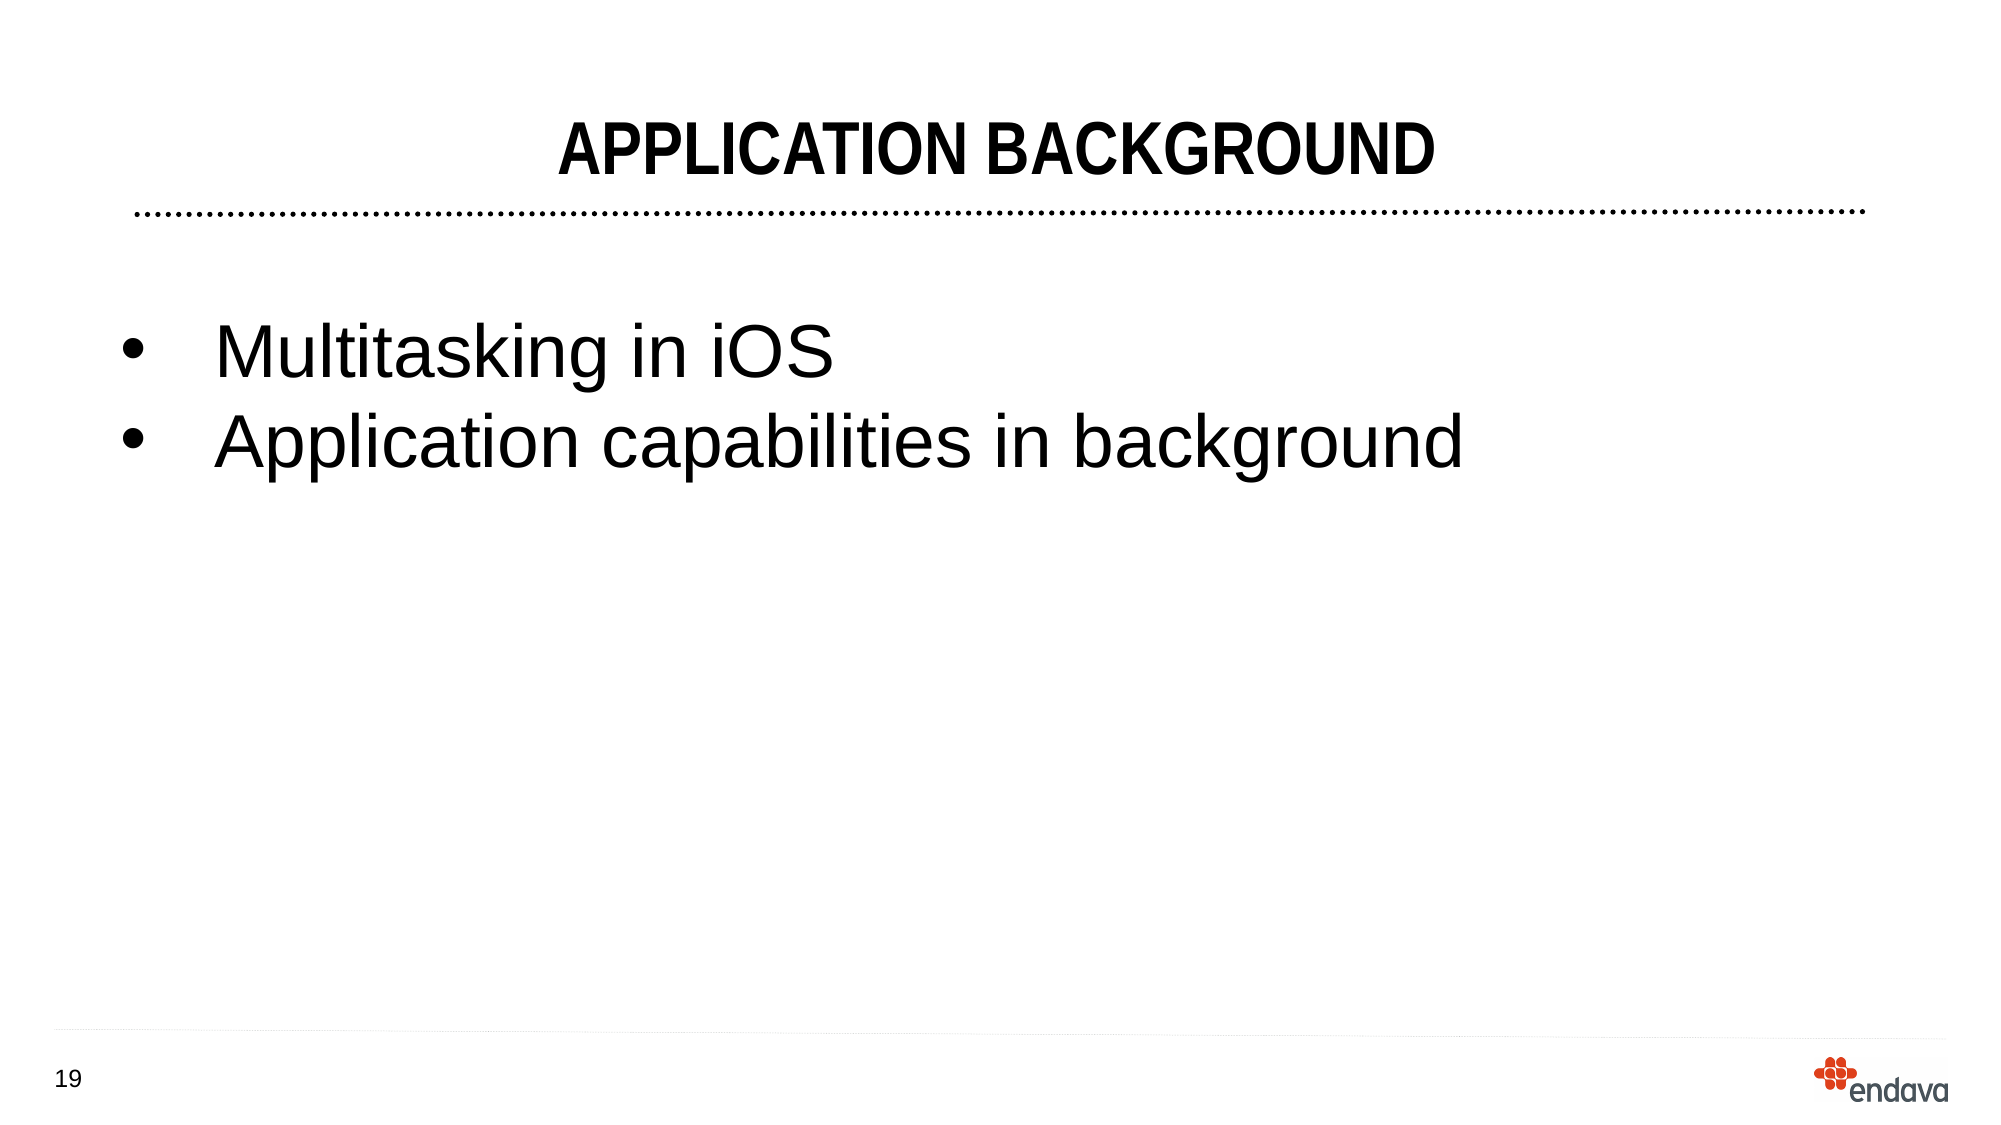

# Application background
Multitasking in iOS
Application capabilities in background